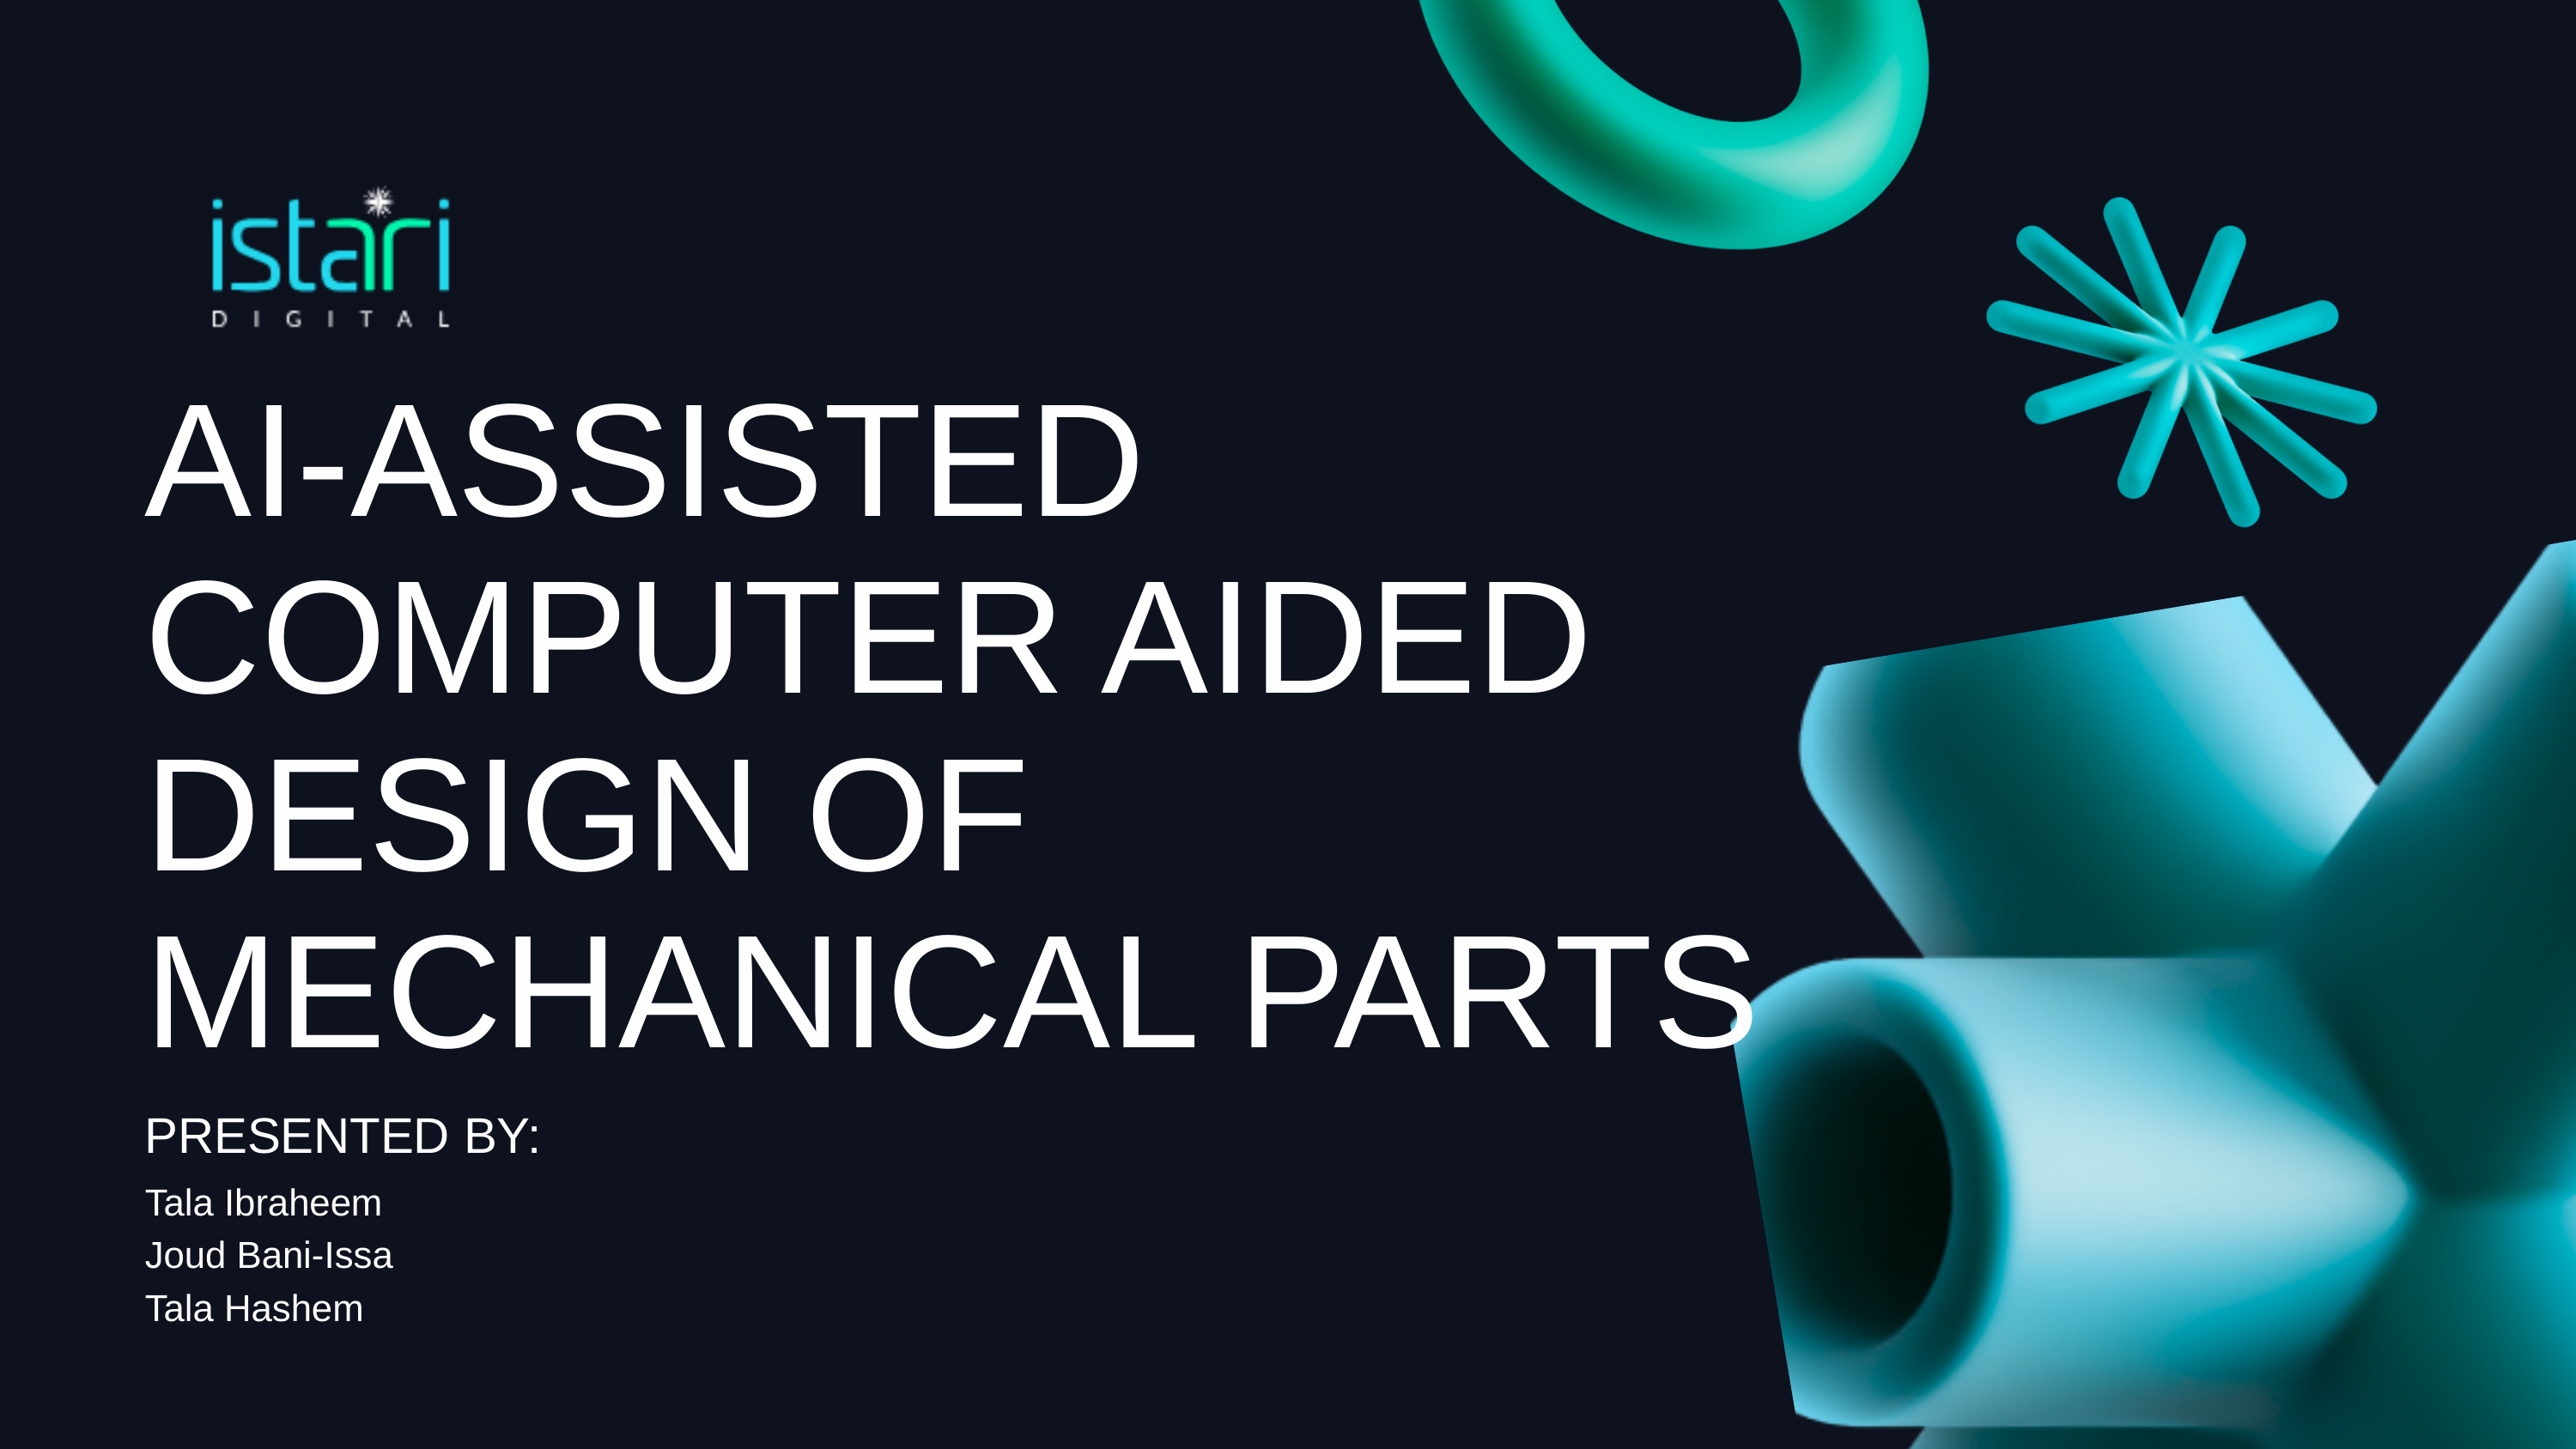

AI-ASSISTED COMPUTER AIDED DESIGN OF MECHANICAL PARTS

PRESENTED BY:
Tala Ibraheem
Joud Bani-Issa
Tala Hashem